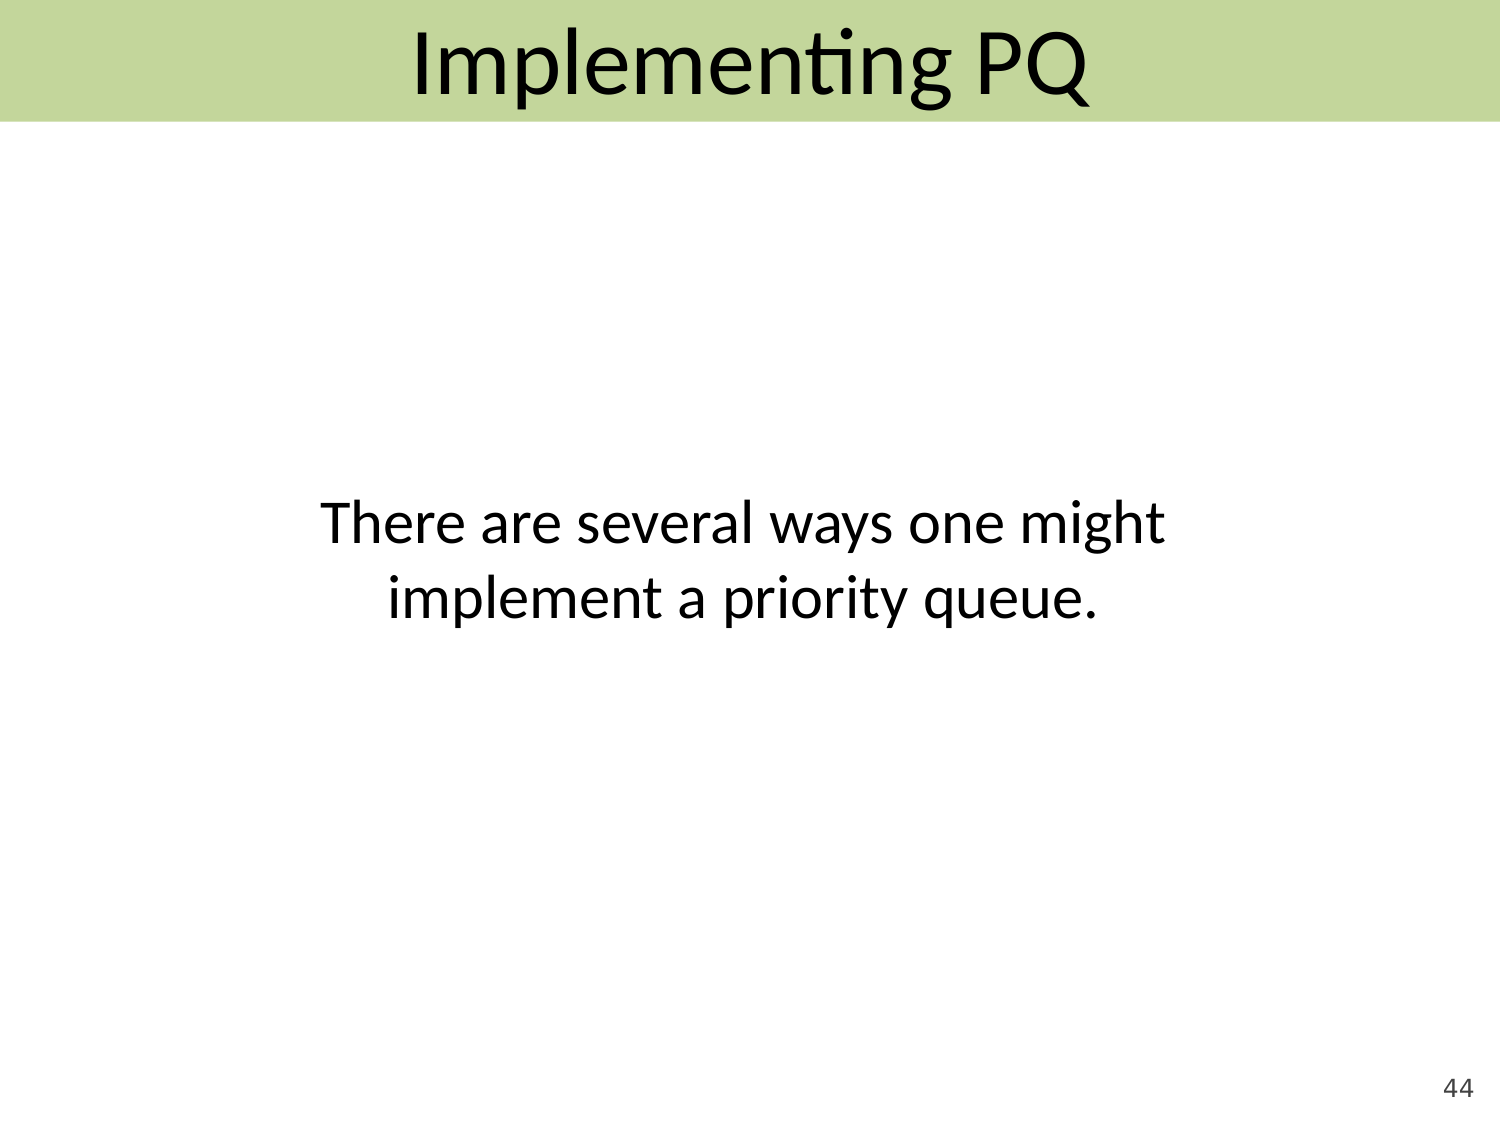

# Implementing PQ
There are several ways one might implement a priority queue.